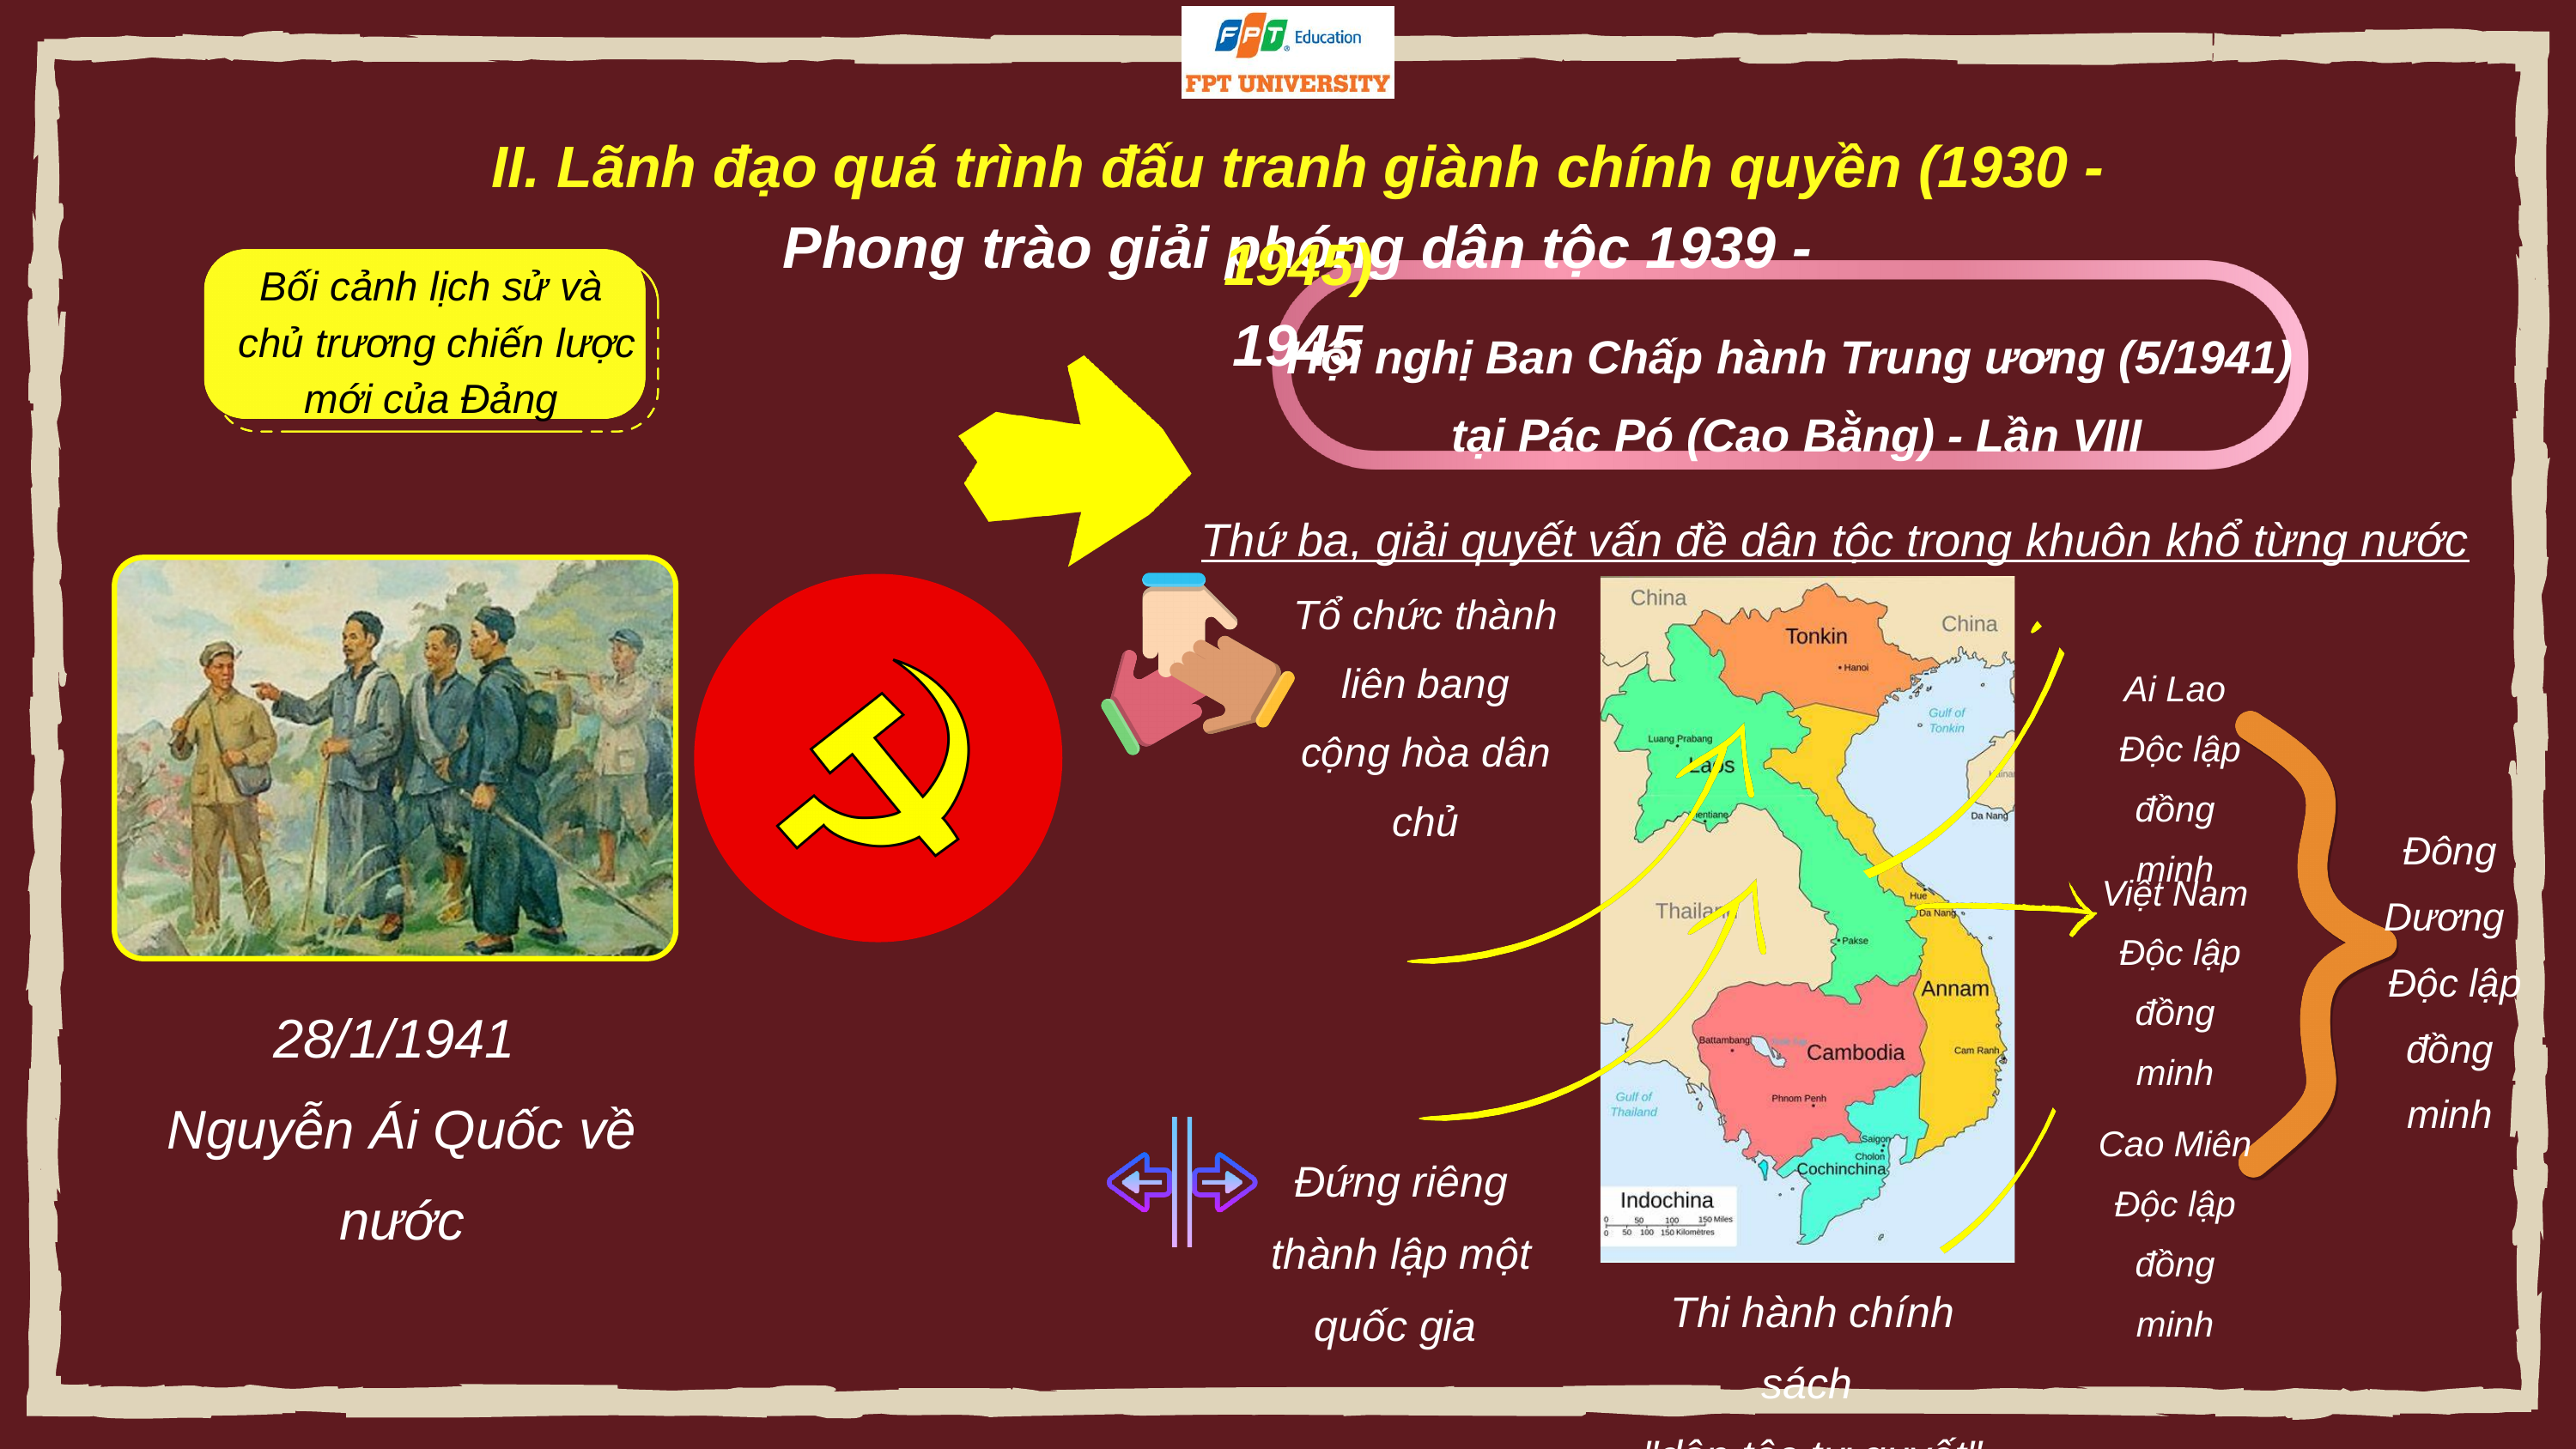

II. Lãnh đạo quá trình đấu tranh giành chính quyền (1930 - 1945)
Phong trào giải phóng dân tộc 1939 - 1945

Bối cảnh lịch sử và
 chủ trương chiến lược mới của Đảng

Hội nghị Ban Chấp hành Trung ương (5/1941)
tại Pác Pó (Cao Bằng) - Lần VIII

Thứ ba, giải quyết vấn đề dân tộc trong khuôn khổ từng nước Đông Dương

Tổ chức thành
 liên bang
cộng hòa dân chủ

Ai Lao
 Độc lập đồng minh

Đông Dương
 Độc lập đồng minh
Việt Nam
 Độc lập đồng minh

28/1/1941
Nguyễn Ái Quốc về nước

Cao Miên Độc lập đồng minh

Đứng riêng thành lập một quốc gia
Thi hành chính sách
"dân tộc tự quyết"